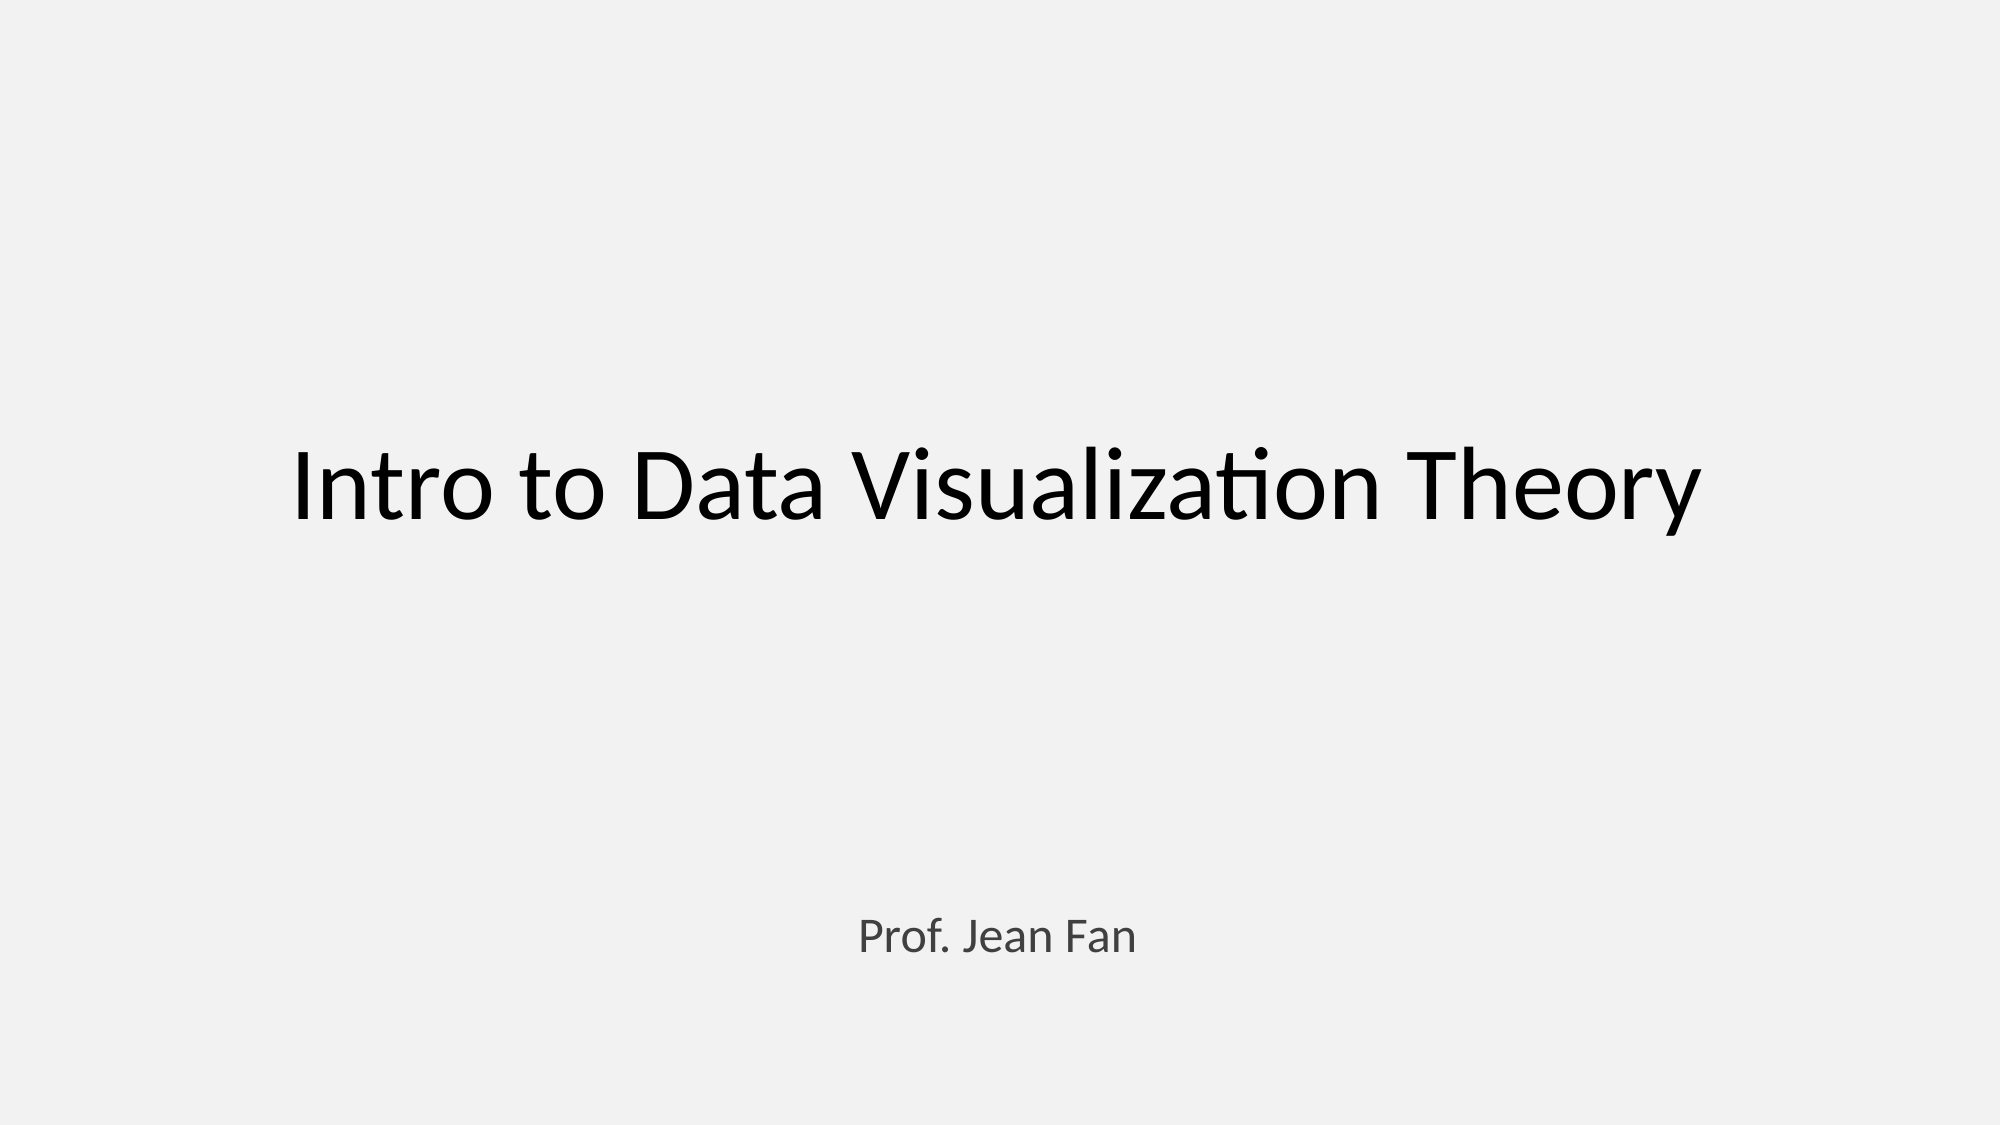

# Intro to Data Visualization Theory
Prof. Jean Fan